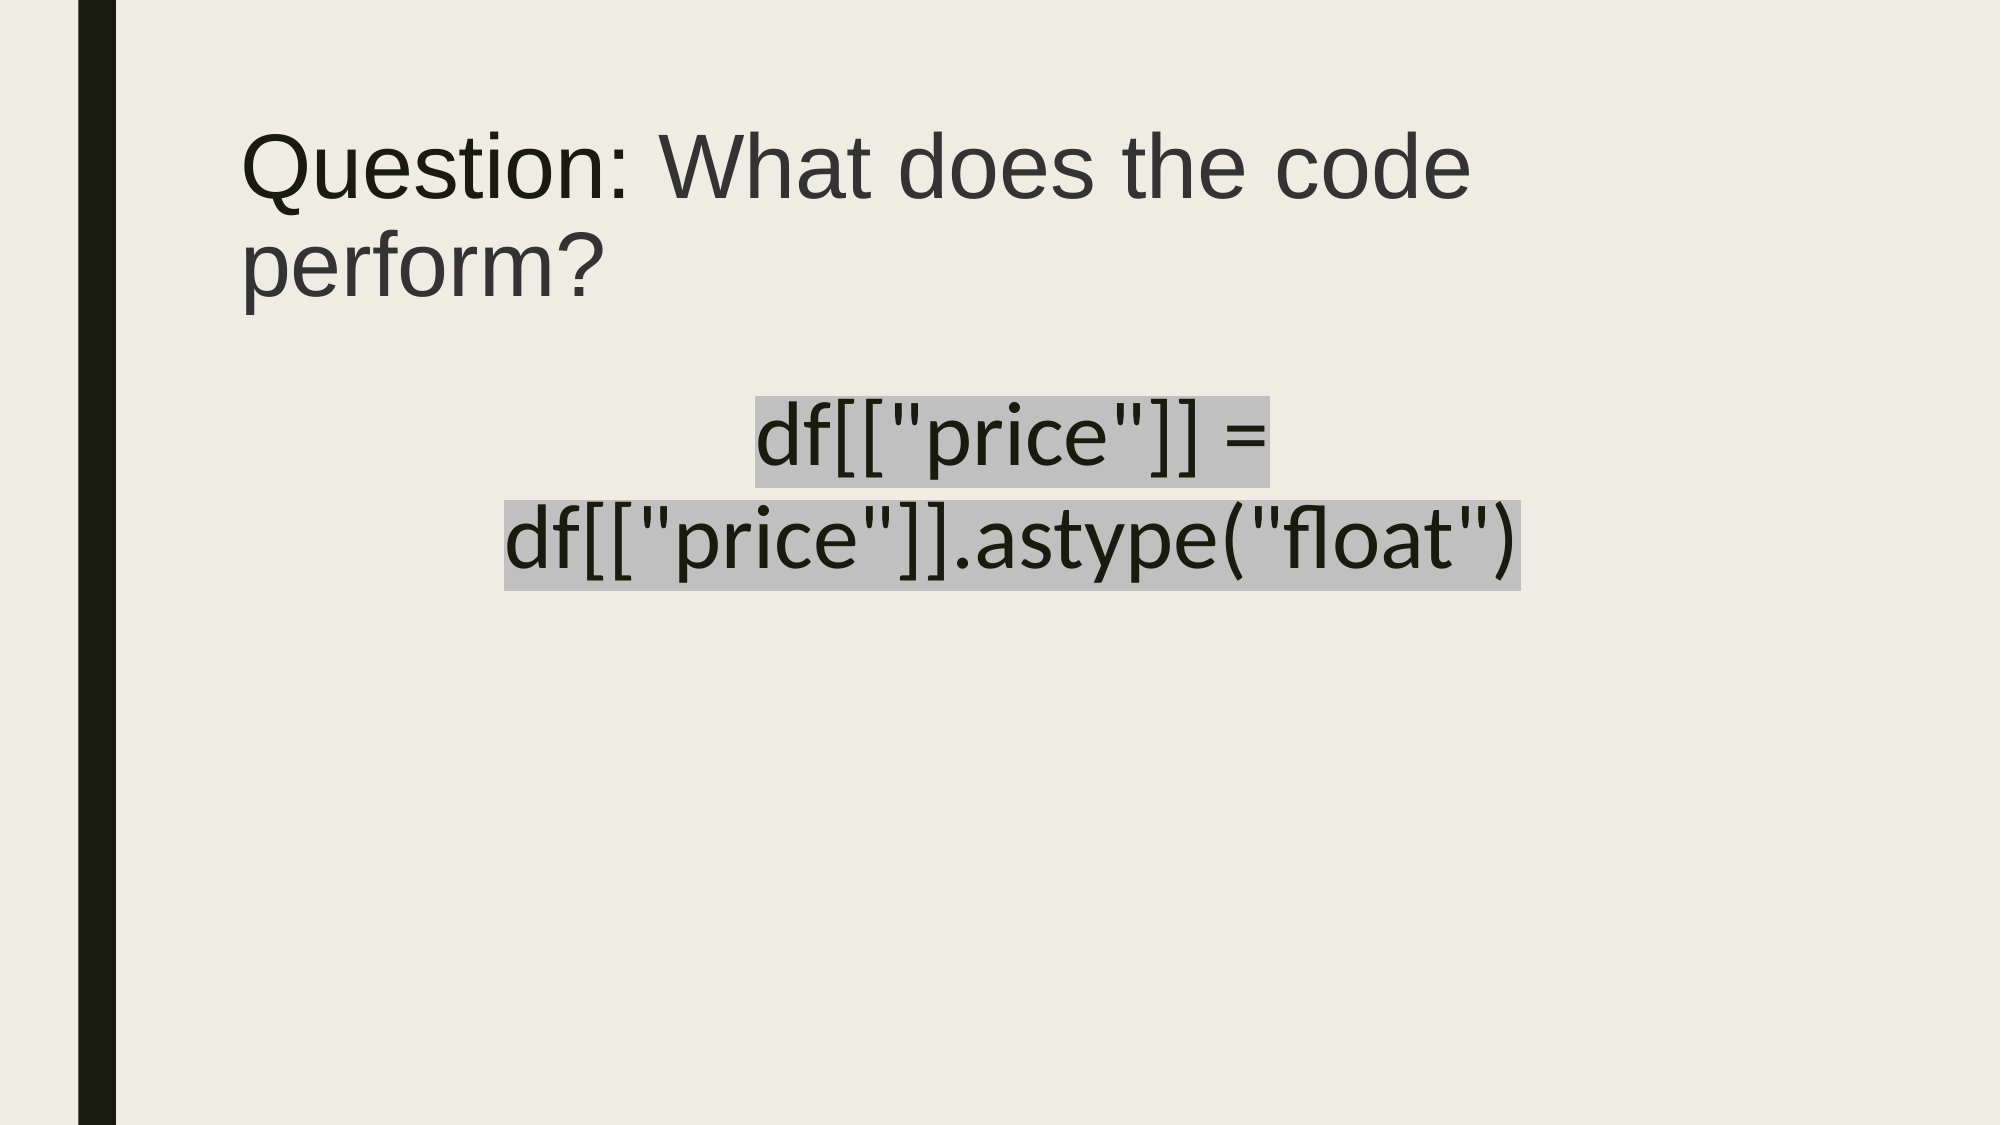

# Question: What does the code perform?
df[["price"]] = df[["price"]].astype("float")